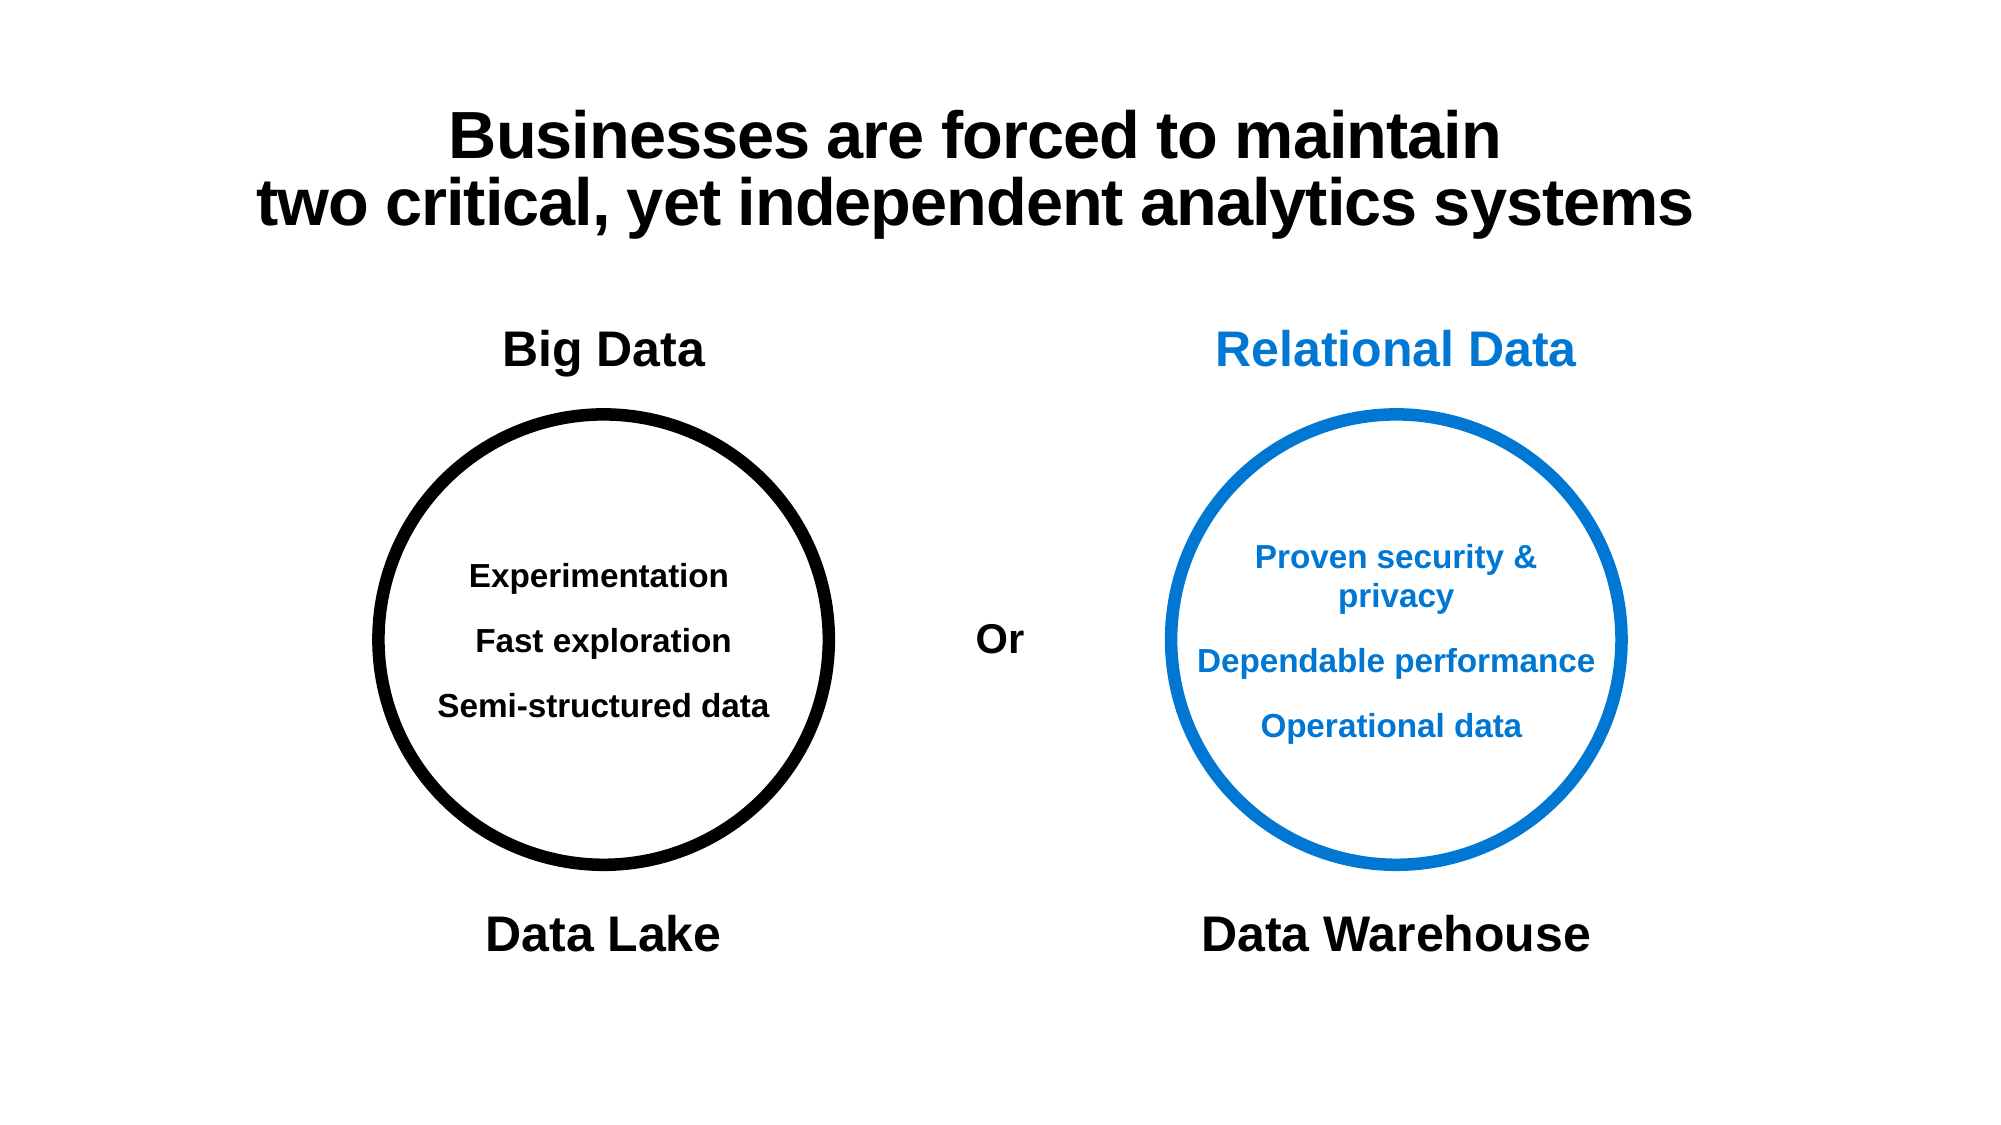

# Businesses are forced to maintain two critical, yet independent analytics systems
Big Data
Relational Data

Experimentation
Fast exploration
Semi-structured data
Proven security & privacy
Dependable performance
Operational data
Or
Data Lake
Data Warehouse